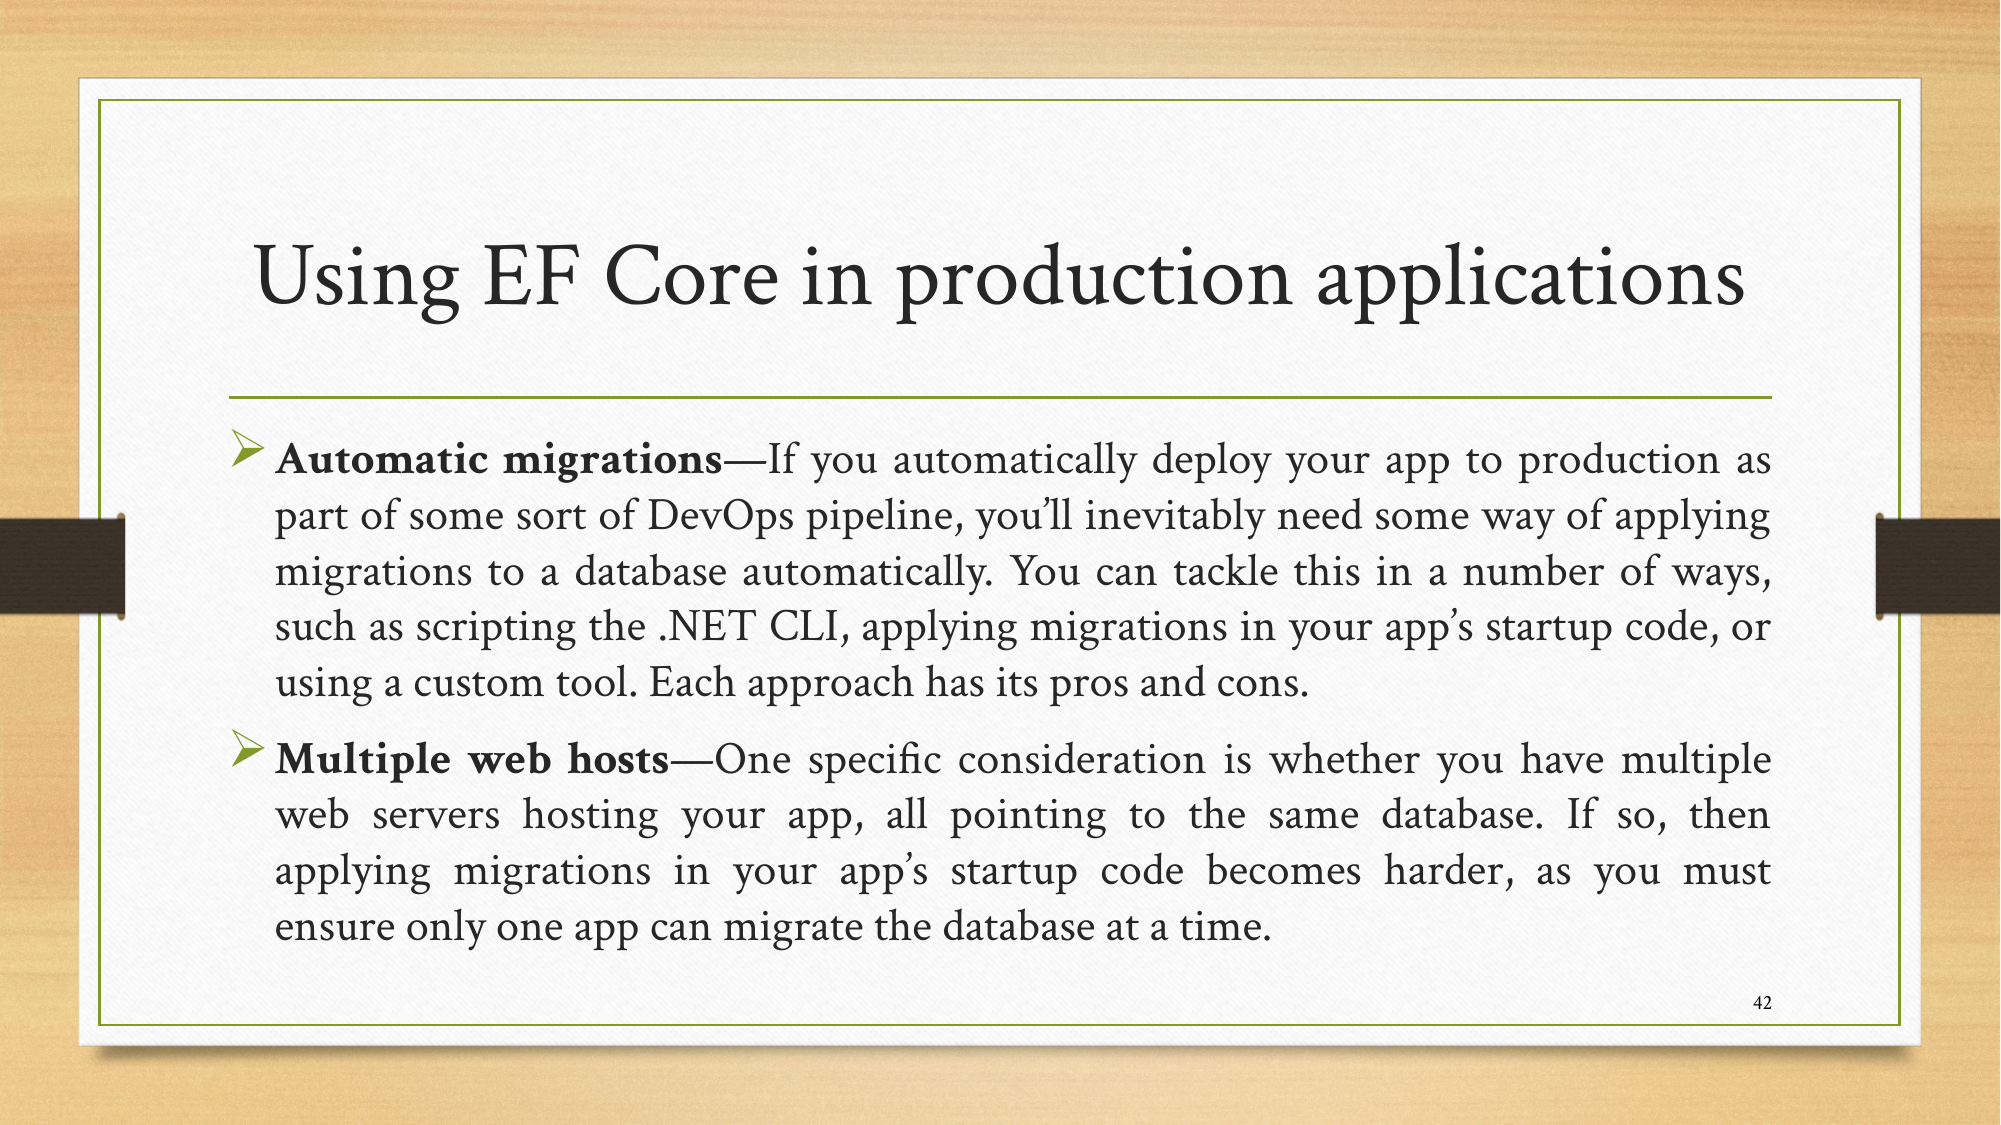

# Using EF Core in production applications
Automatic migrations—If you automatically deploy your app to production as part of some sort of DevOps pipeline, you’ll inevitably need some way of applying migrations to a database automatically. You can tackle this in a number of ways, such as scripting the .NET CLI, applying migrations in your app’s startup code, or using a custom tool. Each approach has its pros and cons.
Multiple web hosts—One specific consideration is whether you have multiple web servers hosting your app, all pointing to the same database. If so, then applying migrations in your app’s startup code becomes harder, as you must ensure only one app can migrate the database at a time.
42